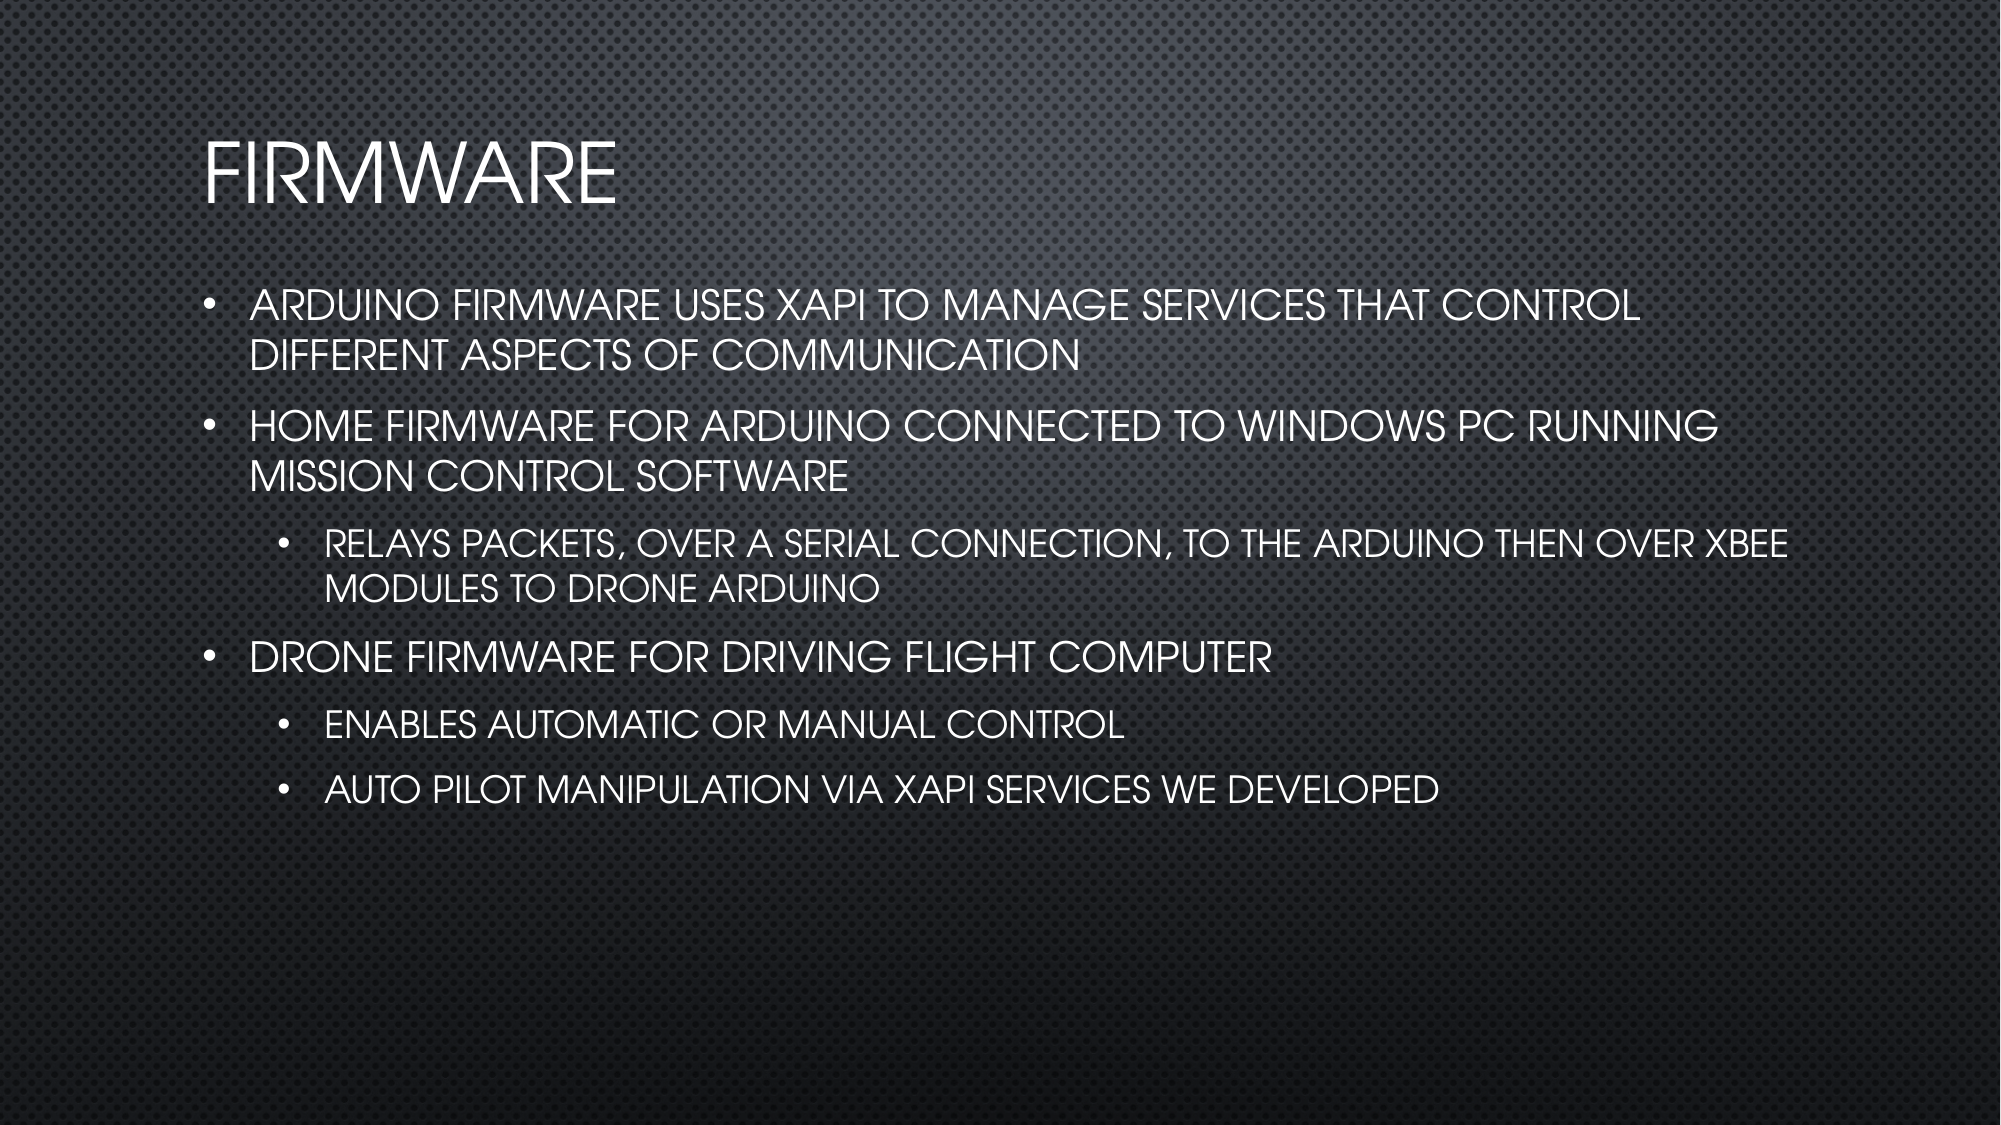

# Firmware
Arduino firmware uses xapi to manage services that control different aspects of communication
Home firmware for Arduino connected to Windows PC running mission control software
relays packets, over a serial connection, to the Arduino then over xBee modules to drone Arduino
Drone firmware for driving flight computer
Enables automatic or manual control
Auto pilot manipulation via xapi services we developed